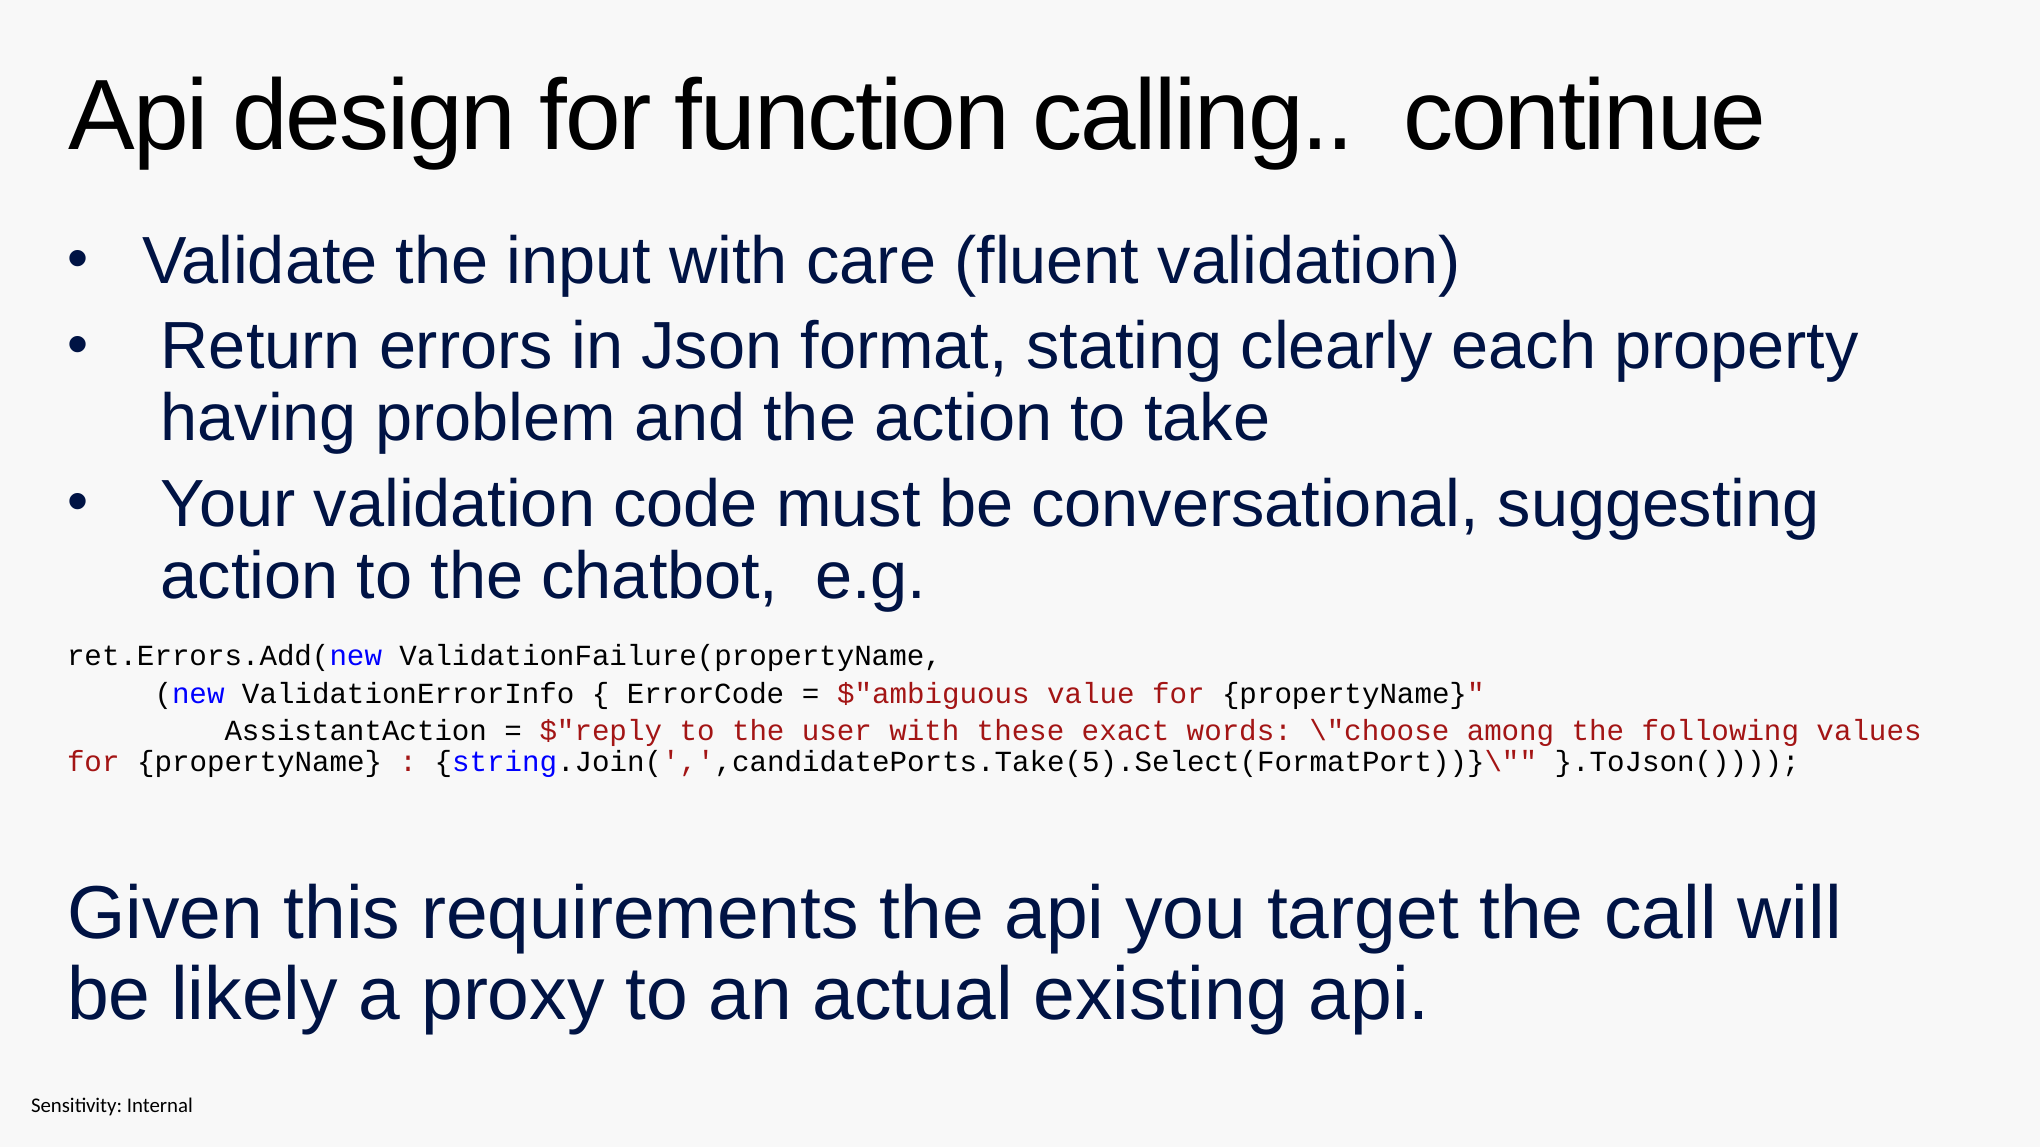

# Api design for function calling..  continue
Validate the input with care (fluent validation)
Return errors in Json format, stating clearly each property having problem and the action to take
Your validation code must be conversational, suggesting action to the chatbot,  e.g.
ret.Errors.Add(new ValidationFailure(propertyName,
     (new ValidationErrorInfo { ErrorCode = $"ambiguous value for {propertyName}"
         AssistantAction = $"reply to the user with these exact words: \"choose among the following values for {propertyName} : {string.Join(',',candidatePorts.Take(5).Select(FormatPort))}\"" }.ToJson())));
Given this requirements the api you target the call will be likely a proxy to an actual existing api.